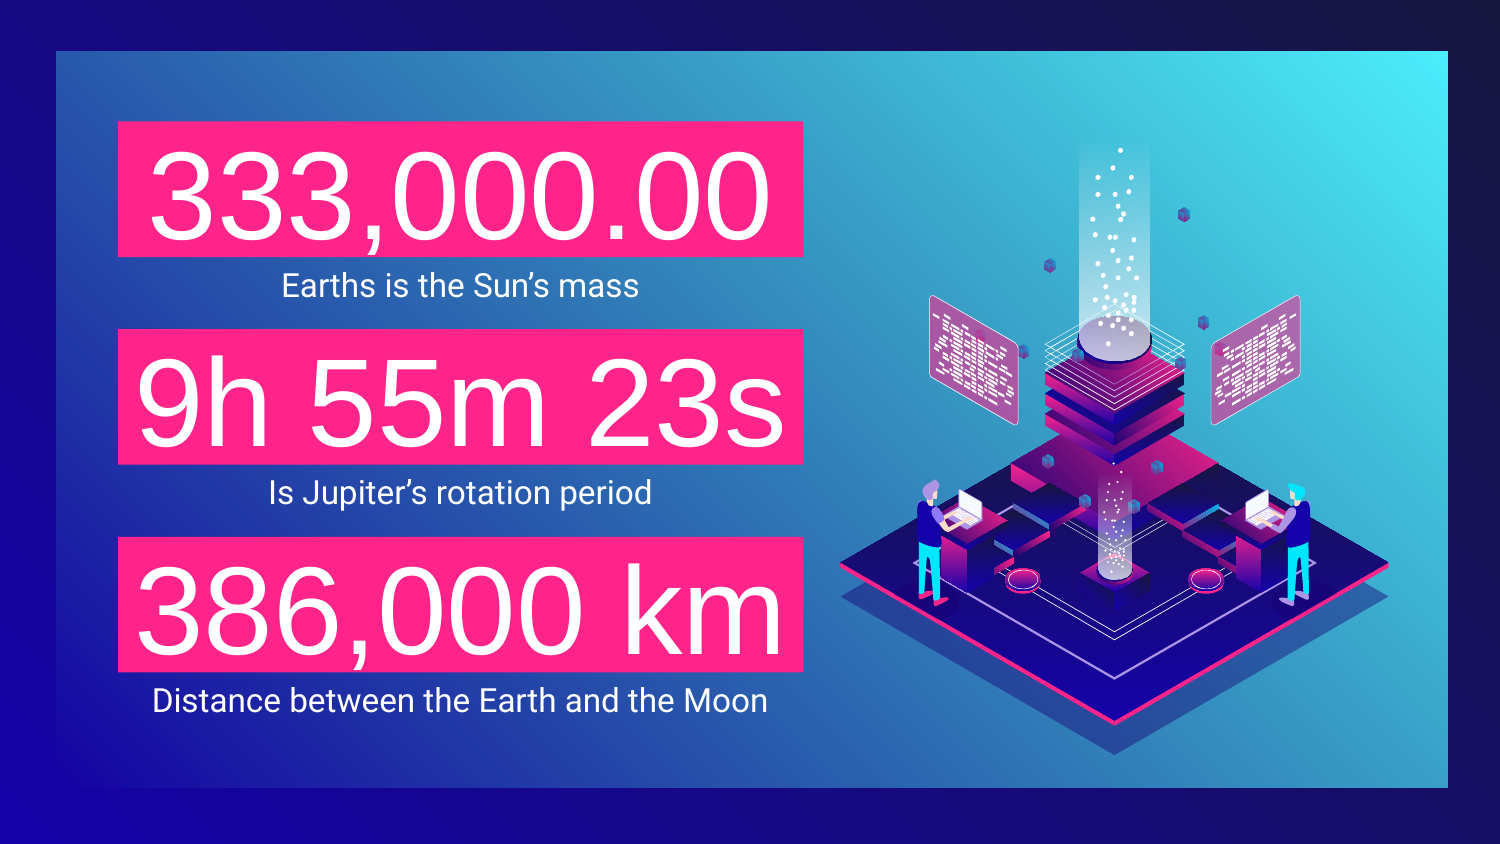

# 333,000.00

Earths is the Sun’s mass
9h 55m 23s
Is Jupiter’s rotation period
386,000 km
Distance between the Earth and the Moon